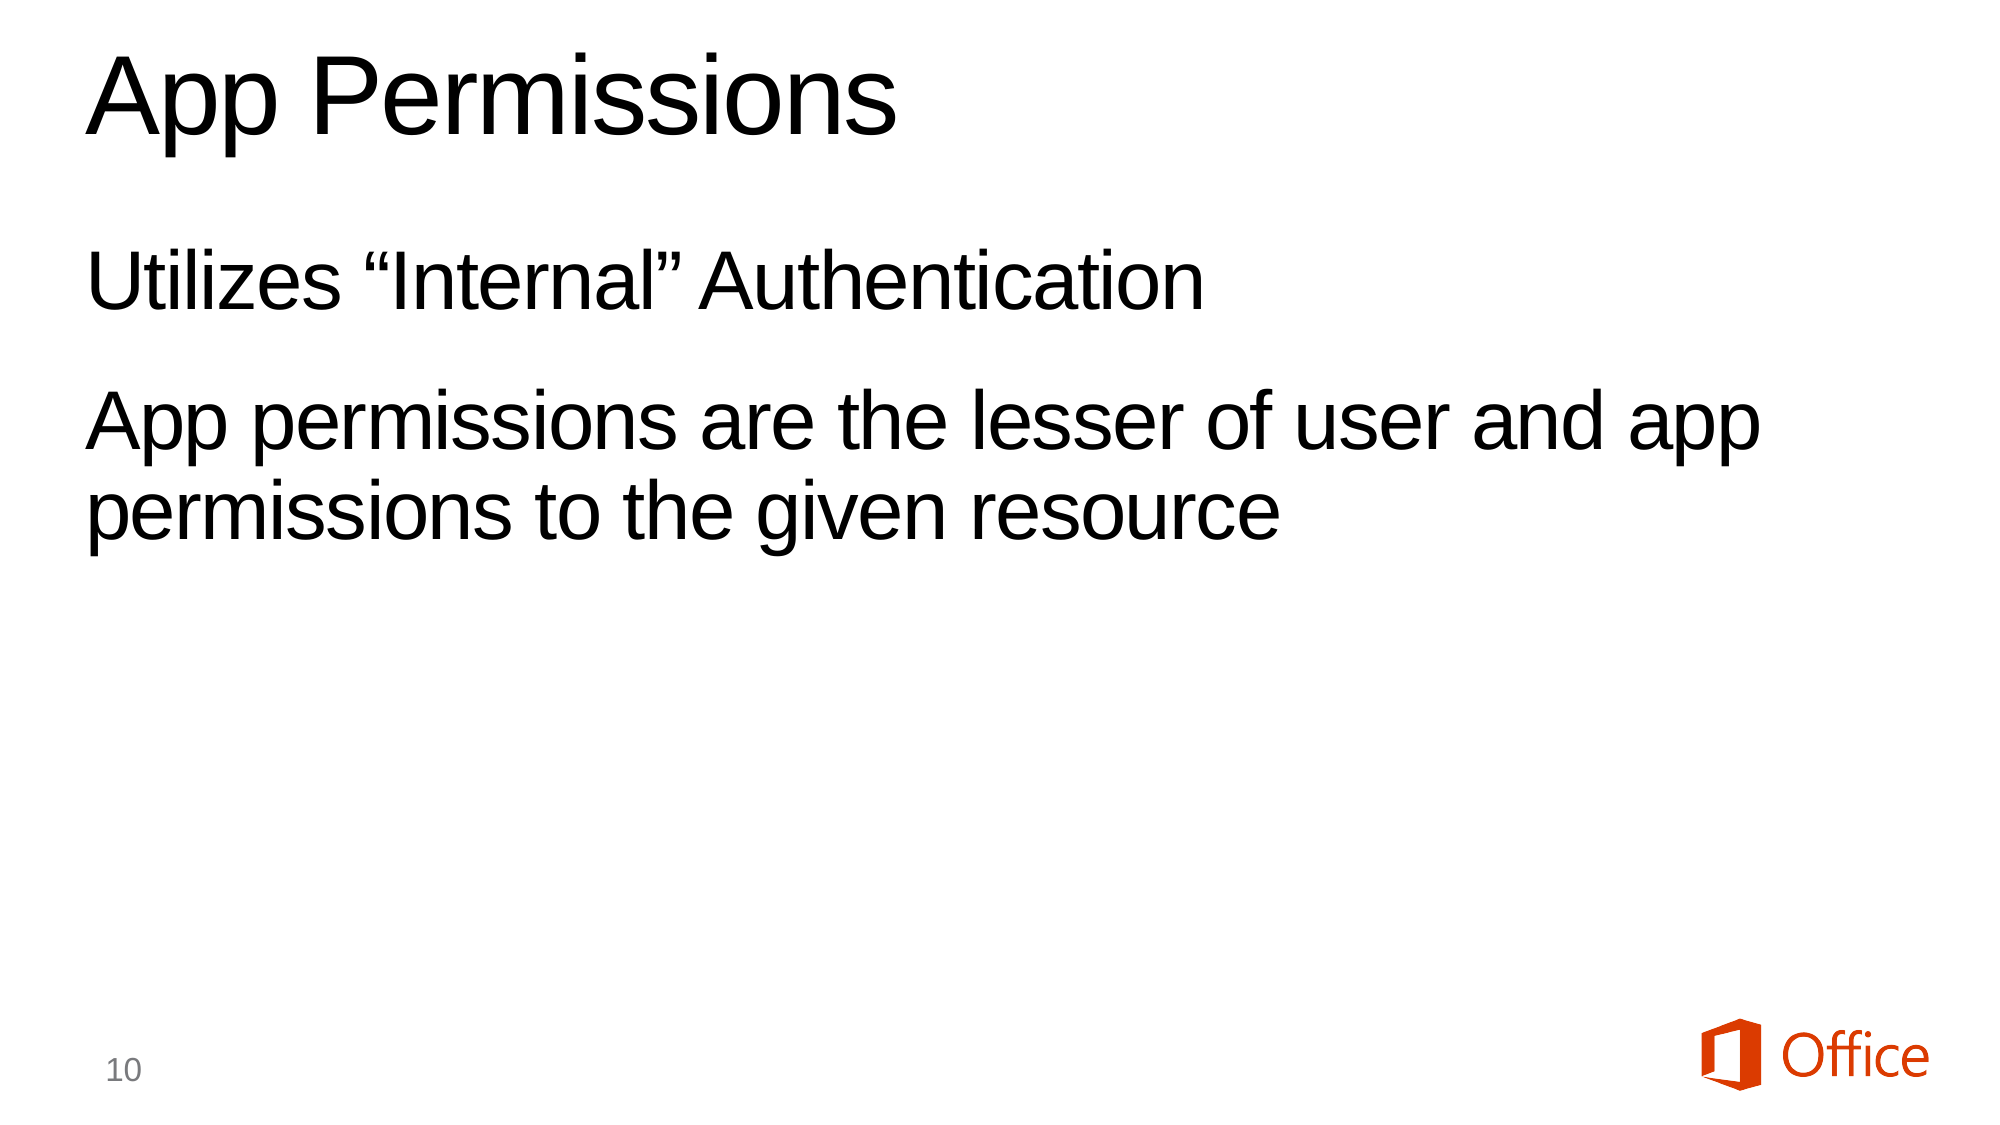

# App Permissions
Utilizes “Internal” Authentication
App permissions are the lesser of user and app permissions to the given resource
10